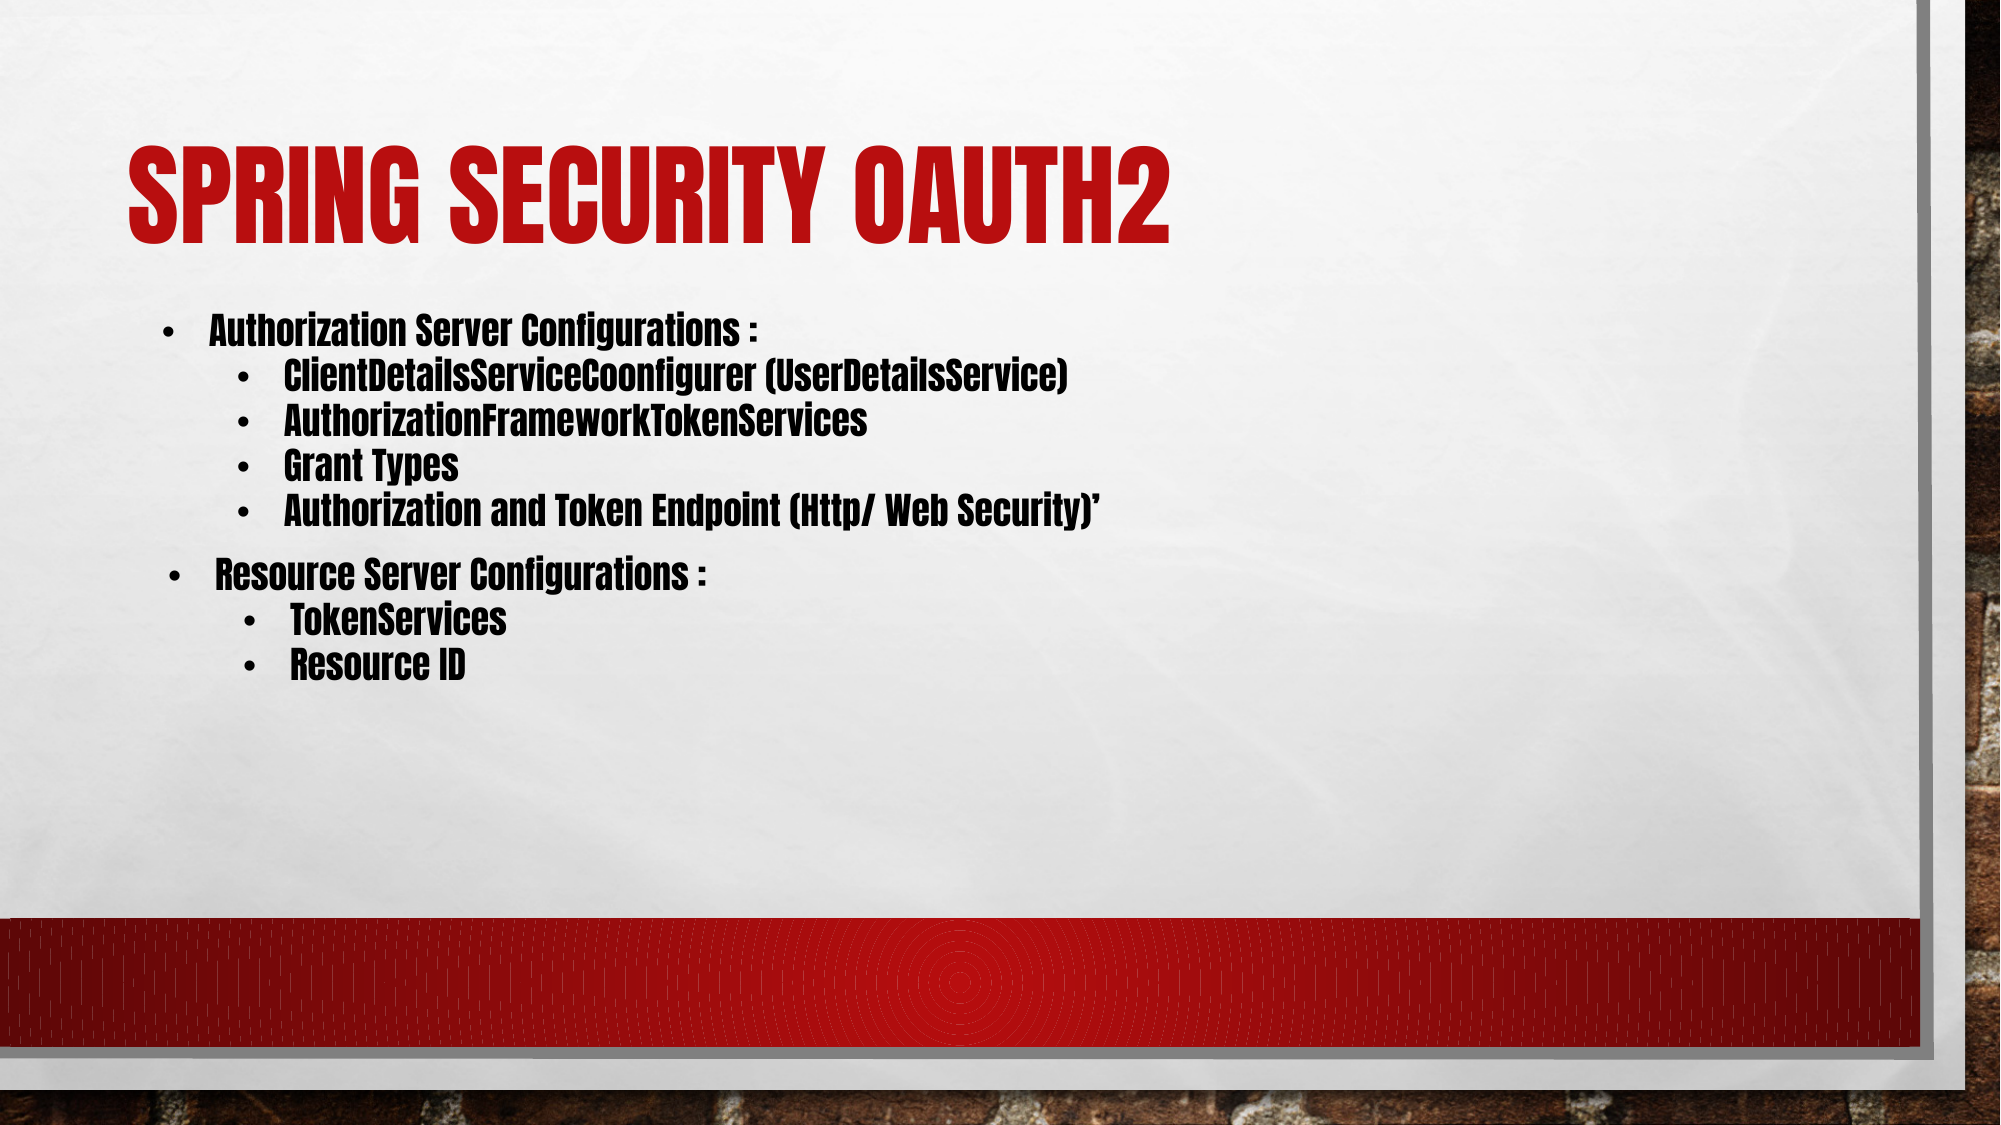

# Spring Security OAuth2
Authorization Server Configurations :
ClientDetailsServiceCoonfigurer (UserDetailsService)
AuthorizationFrameworkTokenServices
Grant Types
Authorization and Token Endpoint (Http/ Web Security)’
Resource Server Configurations :
TokenServices
Resource ID